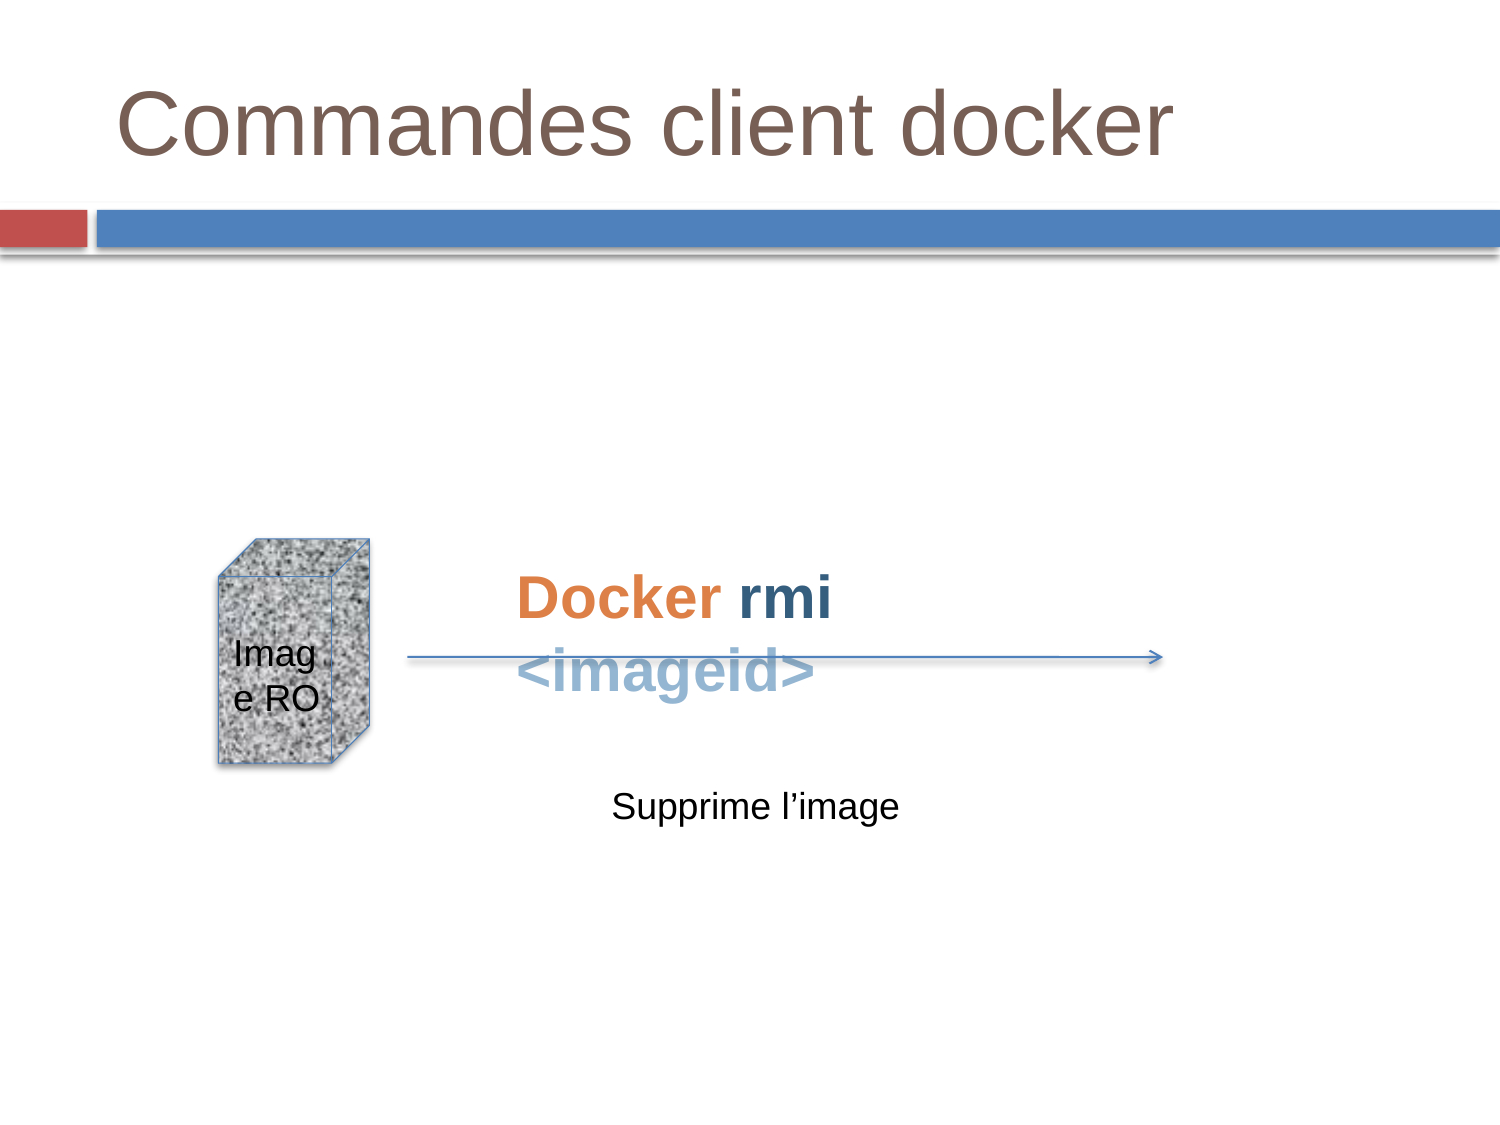

Commandes client docker

Docker rmi <imageid>
Image RO

Supprime l’image